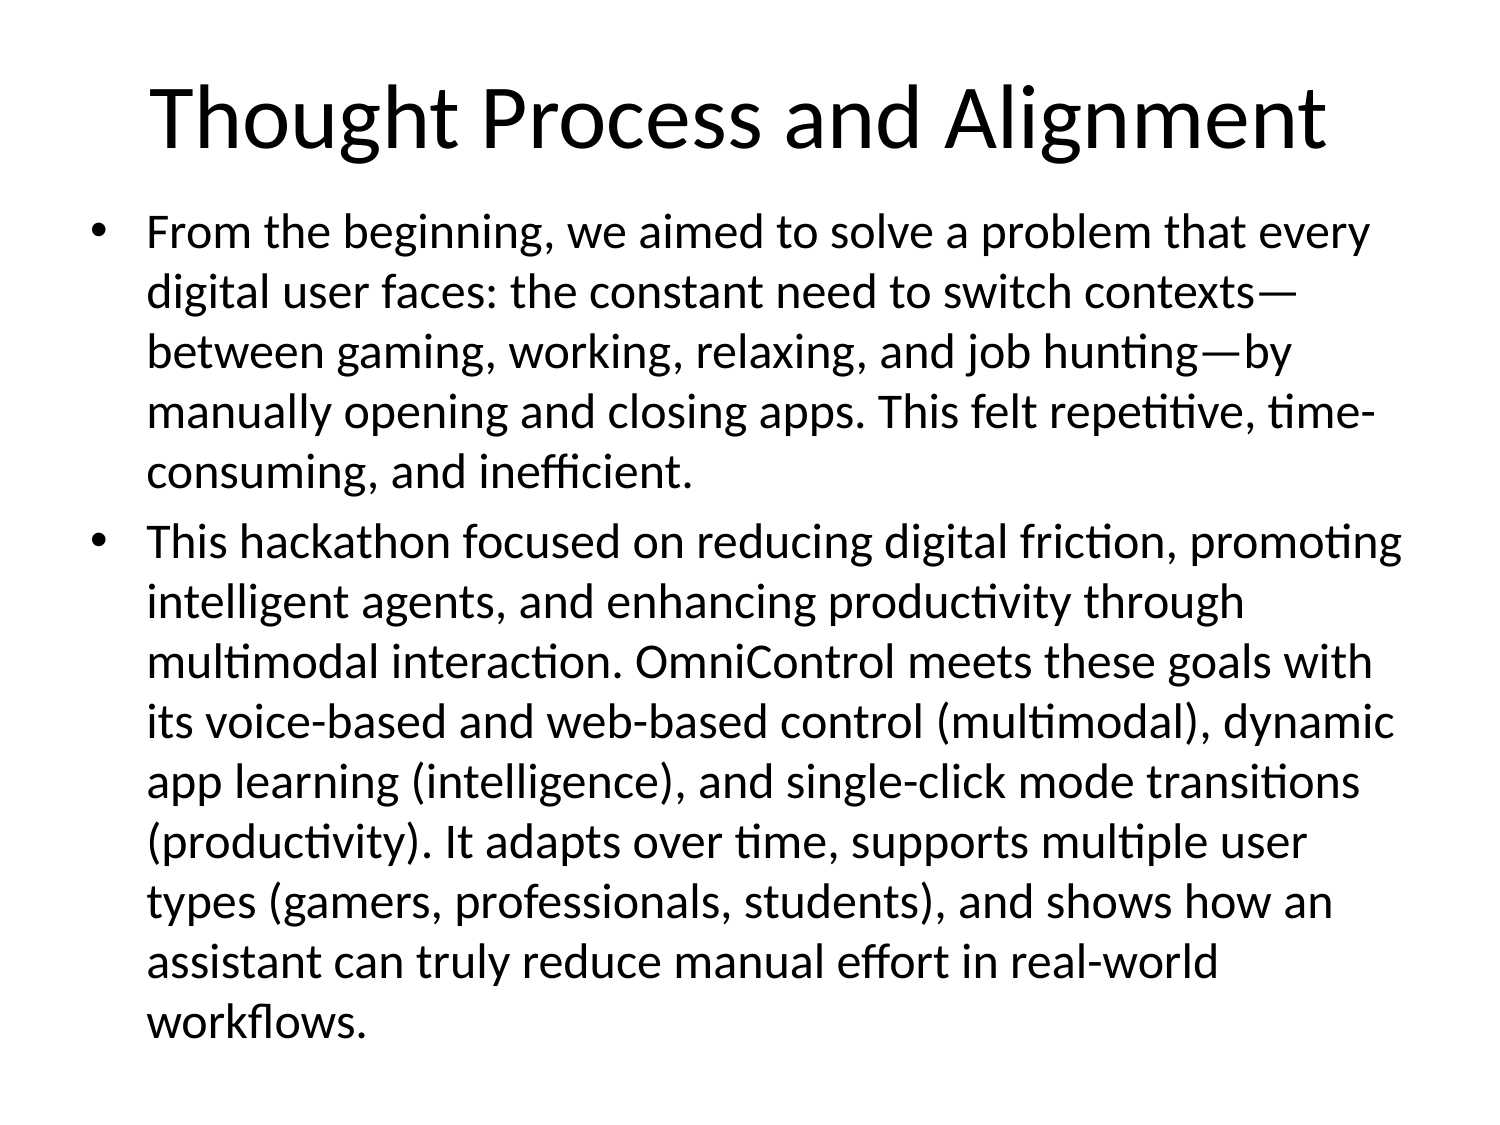

# Thought Process and Alignment
From the beginning, we aimed to solve a problem that every digital user faces: the constant need to switch contexts—between gaming, working, relaxing, and job hunting—by manually opening and closing apps. This felt repetitive, time-consuming, and inefficient.
This hackathon focused on reducing digital friction, promoting intelligent agents, and enhancing productivity through multimodal interaction. OmniControl meets these goals with its voice-based and web-based control (multimodal), dynamic app learning (intelligence), and single-click mode transitions (productivity). It adapts over time, supports multiple user types (gamers, professionals, students), and shows how an assistant can truly reduce manual effort in real-world workflows.